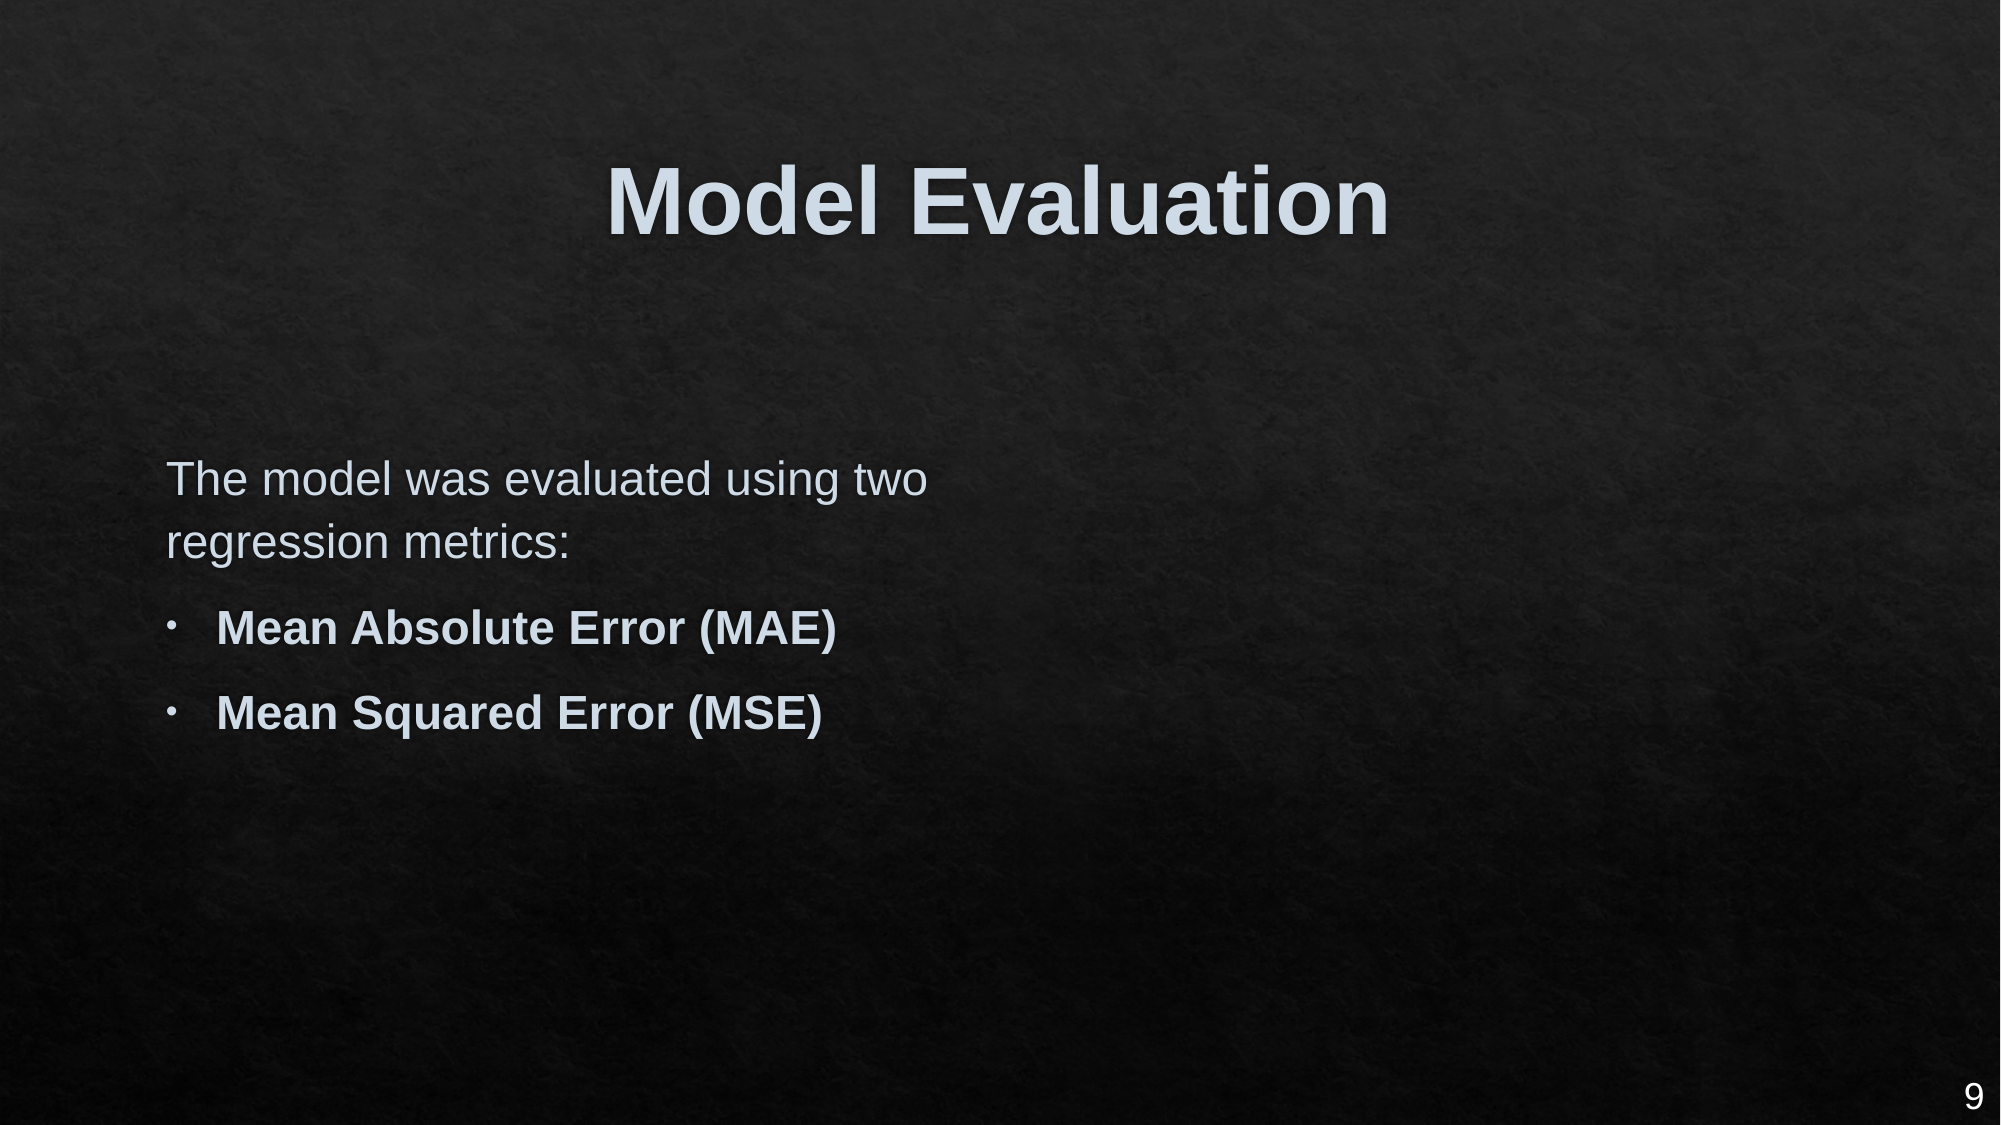

# Model Evaluation
The model was evaluated using two regression metrics:
Mean Absolute Error (MAE)
Mean Squared Error (MSE)
9